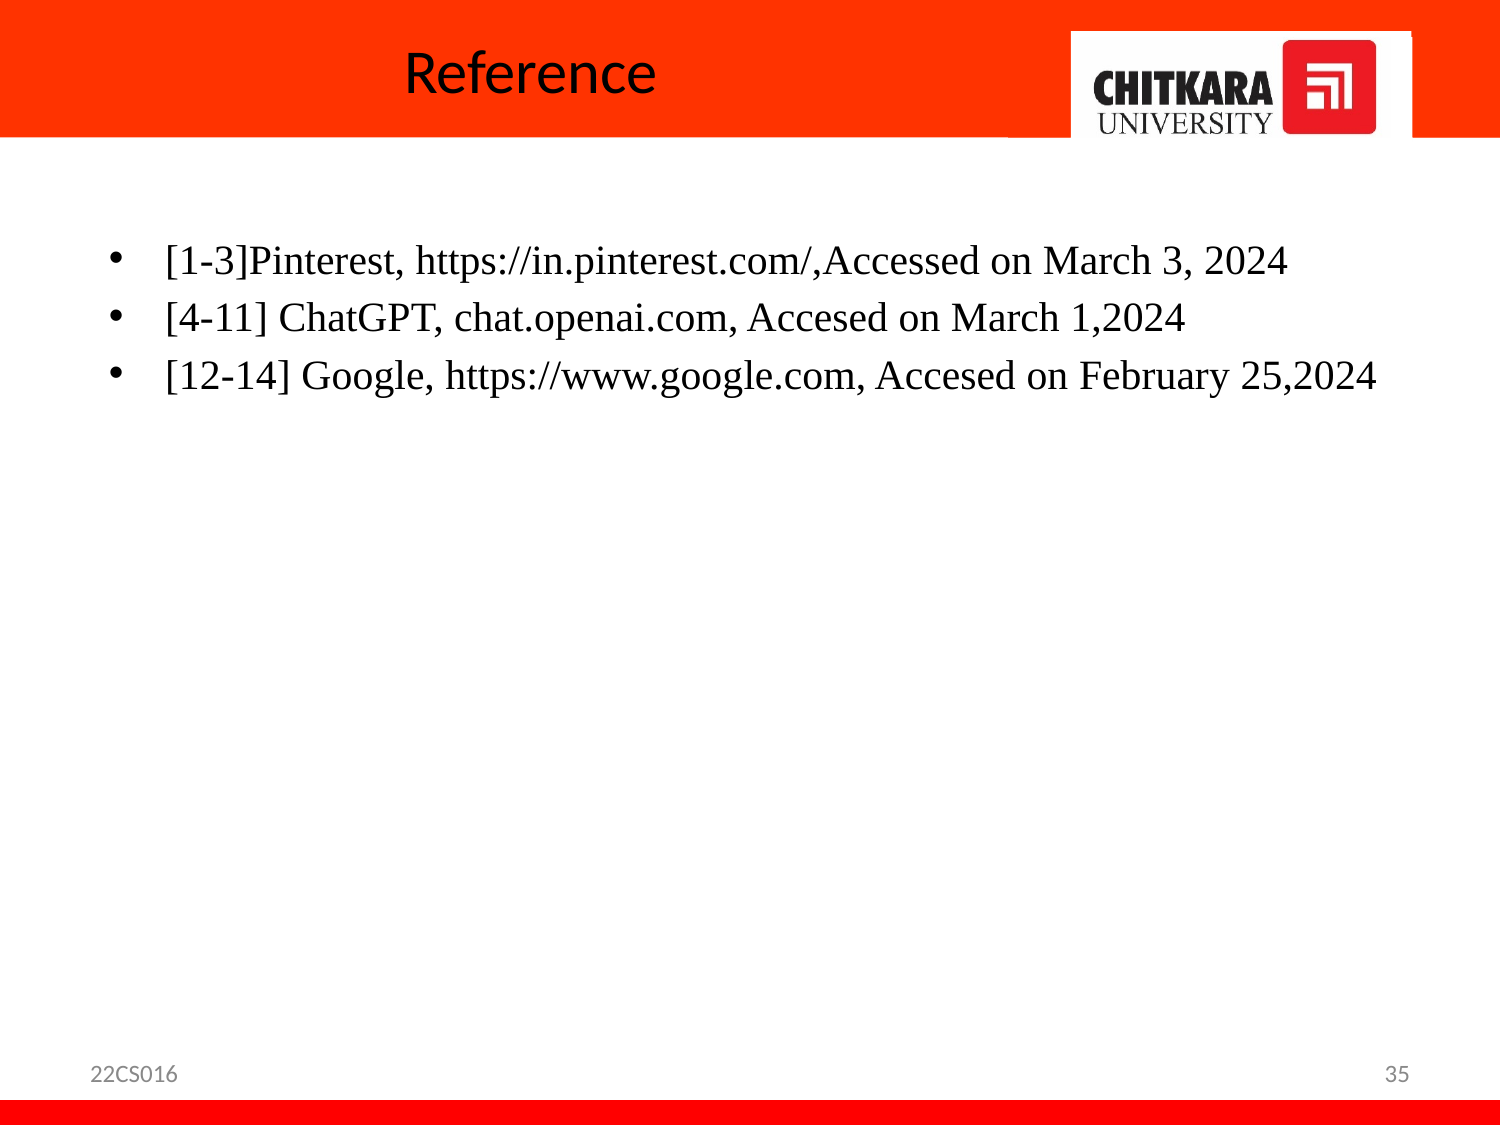

# Reference
[1-3]Pinterest, https://in.pinterest.com/,Accessed on March 3, 2024
[4-11] ChatGPT, chat.openai.com, Accesed on March 1,2024
[12-14] Google, https://www.google.com, Accesed on February 25,2024
22CS016
35